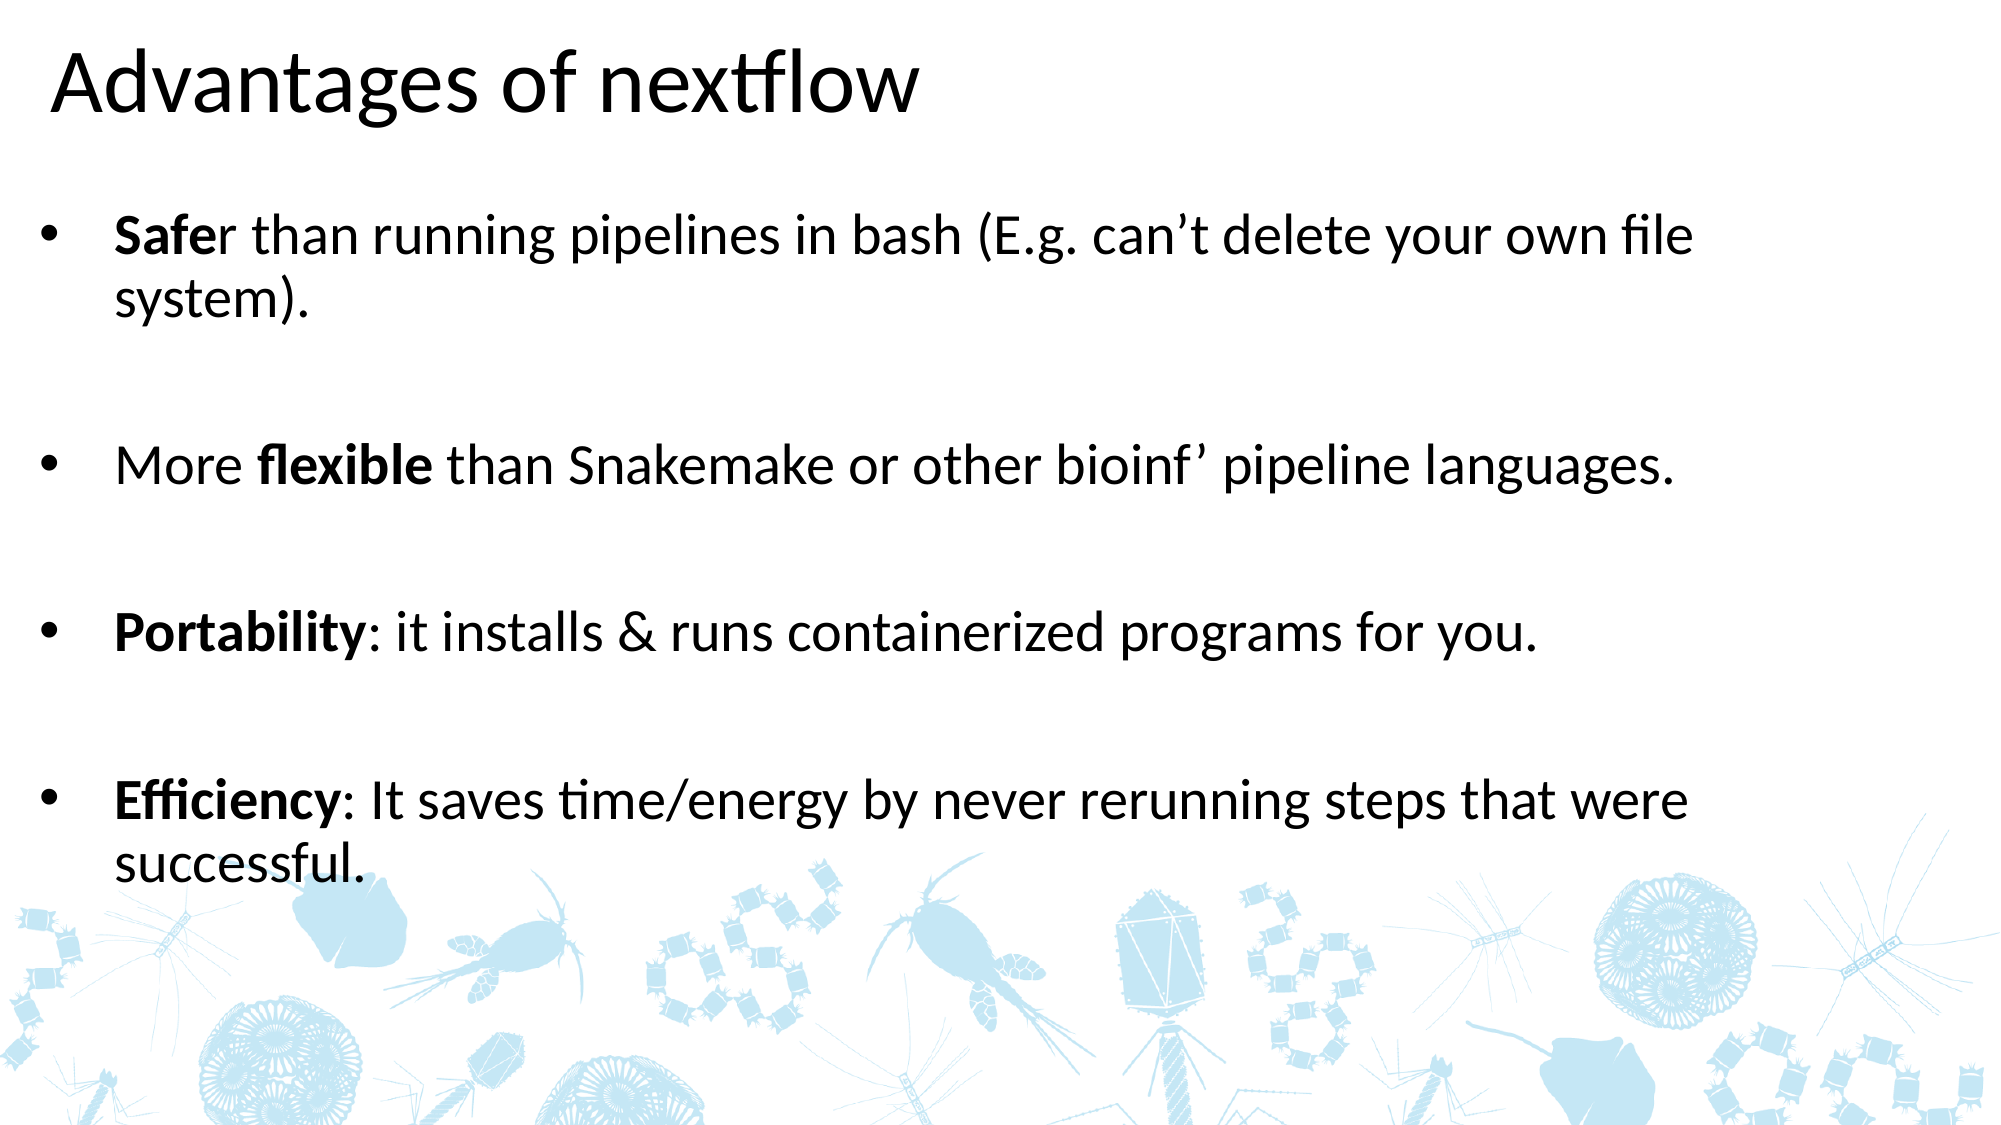

# Advantages of nextflow
Safer than running pipelines in bash (E.g. can’t delete your own file system).

More flexible than Snakemake or other bioinf’ pipeline languages.

Portability: it installs & runs containerized programs for you.

Efficiency: It saves time/energy by never rerunning steps that were successful.